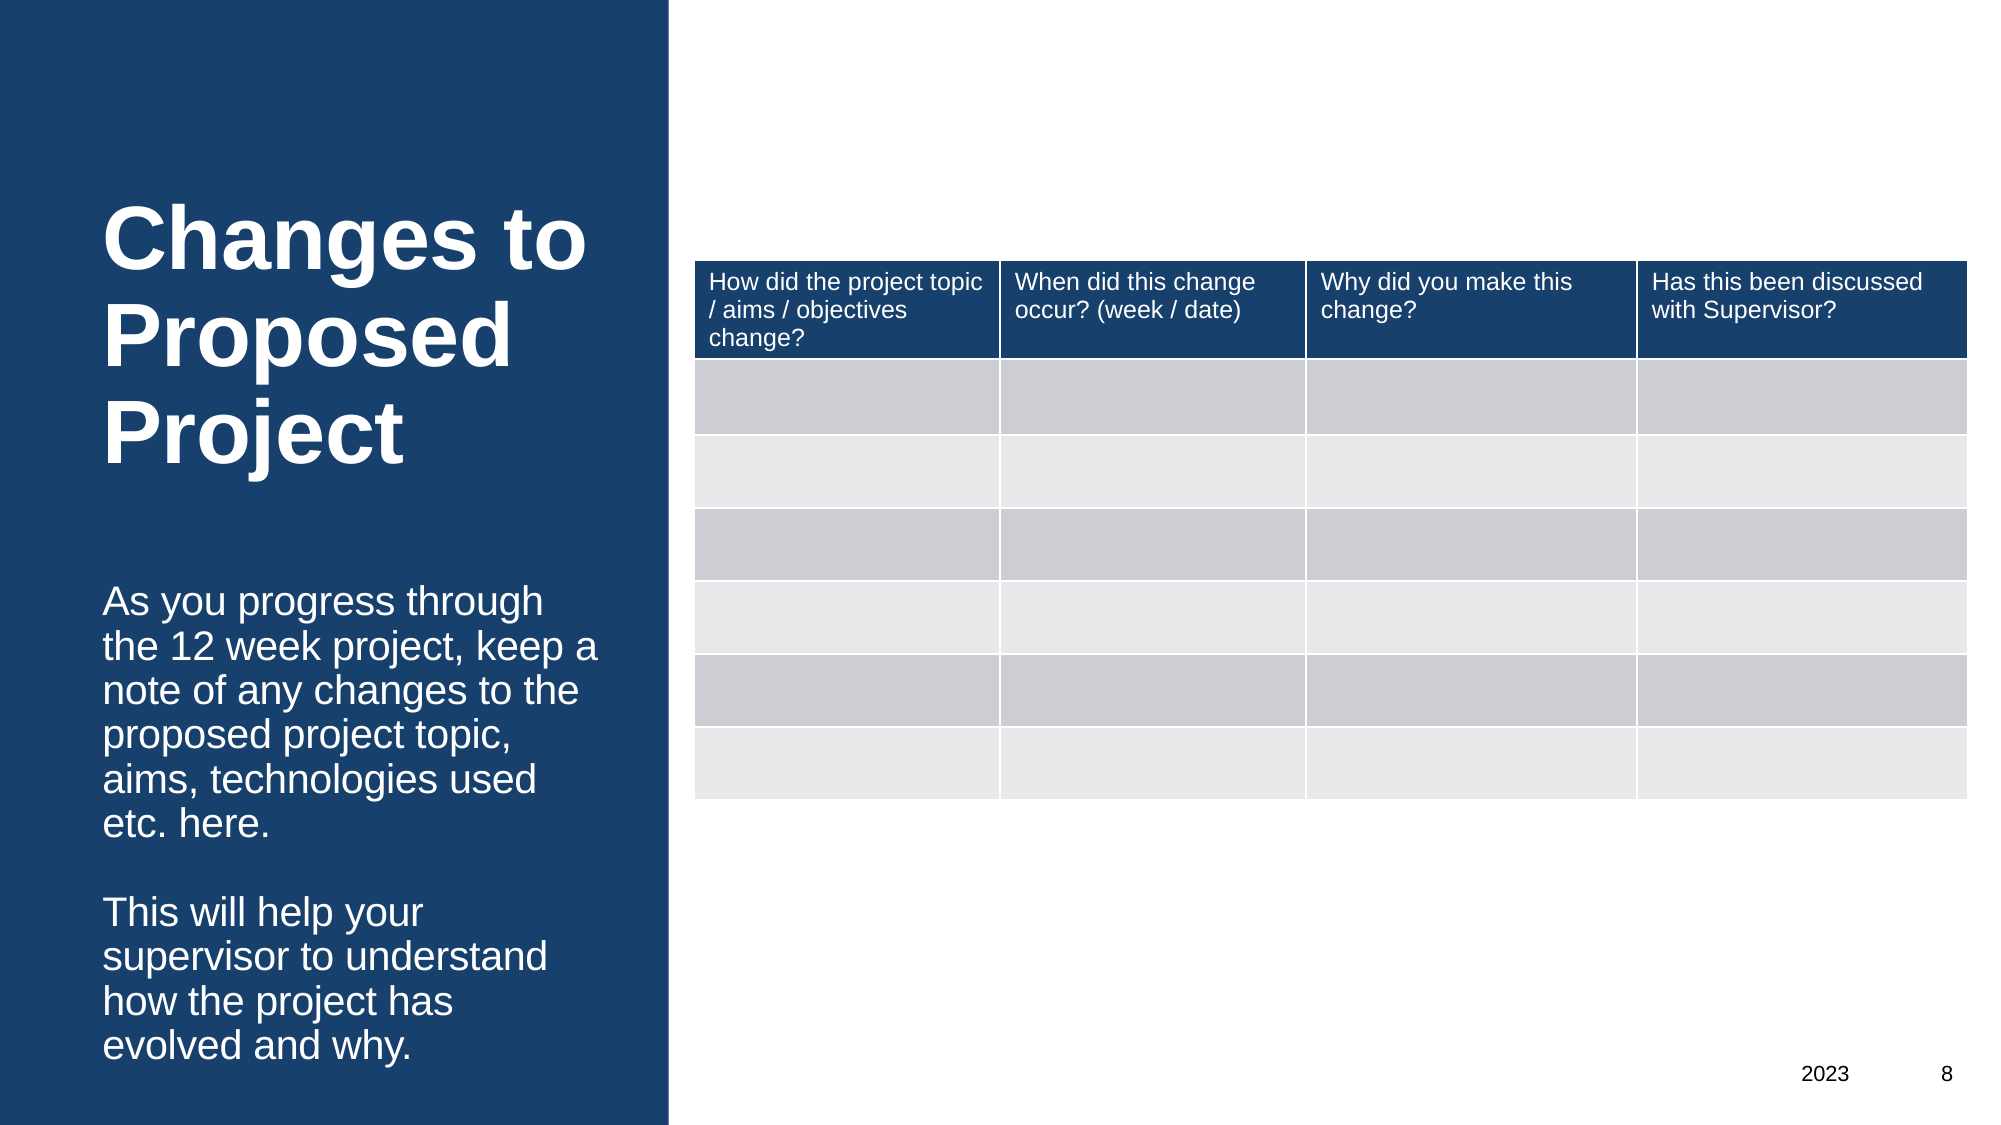

# Changes to Proposed Project As you progress through the 12 week project, keep a note of any changes to the proposed project topic, aims, technologies used etc. here. This will help your supervisor to understand how the project has evolved and why.
| How did the project topic / aims / objectives change? | When did this change occur? (week / date) | Why did you make this change? | Has this been discussed with Supervisor? |
| --- | --- | --- | --- |
|  |  |  |  |
|  |  |  |  |
|  |  |  |  |
|  |  |  |  |
|  |  |  |  |
|  |  |  |  |
2023
8